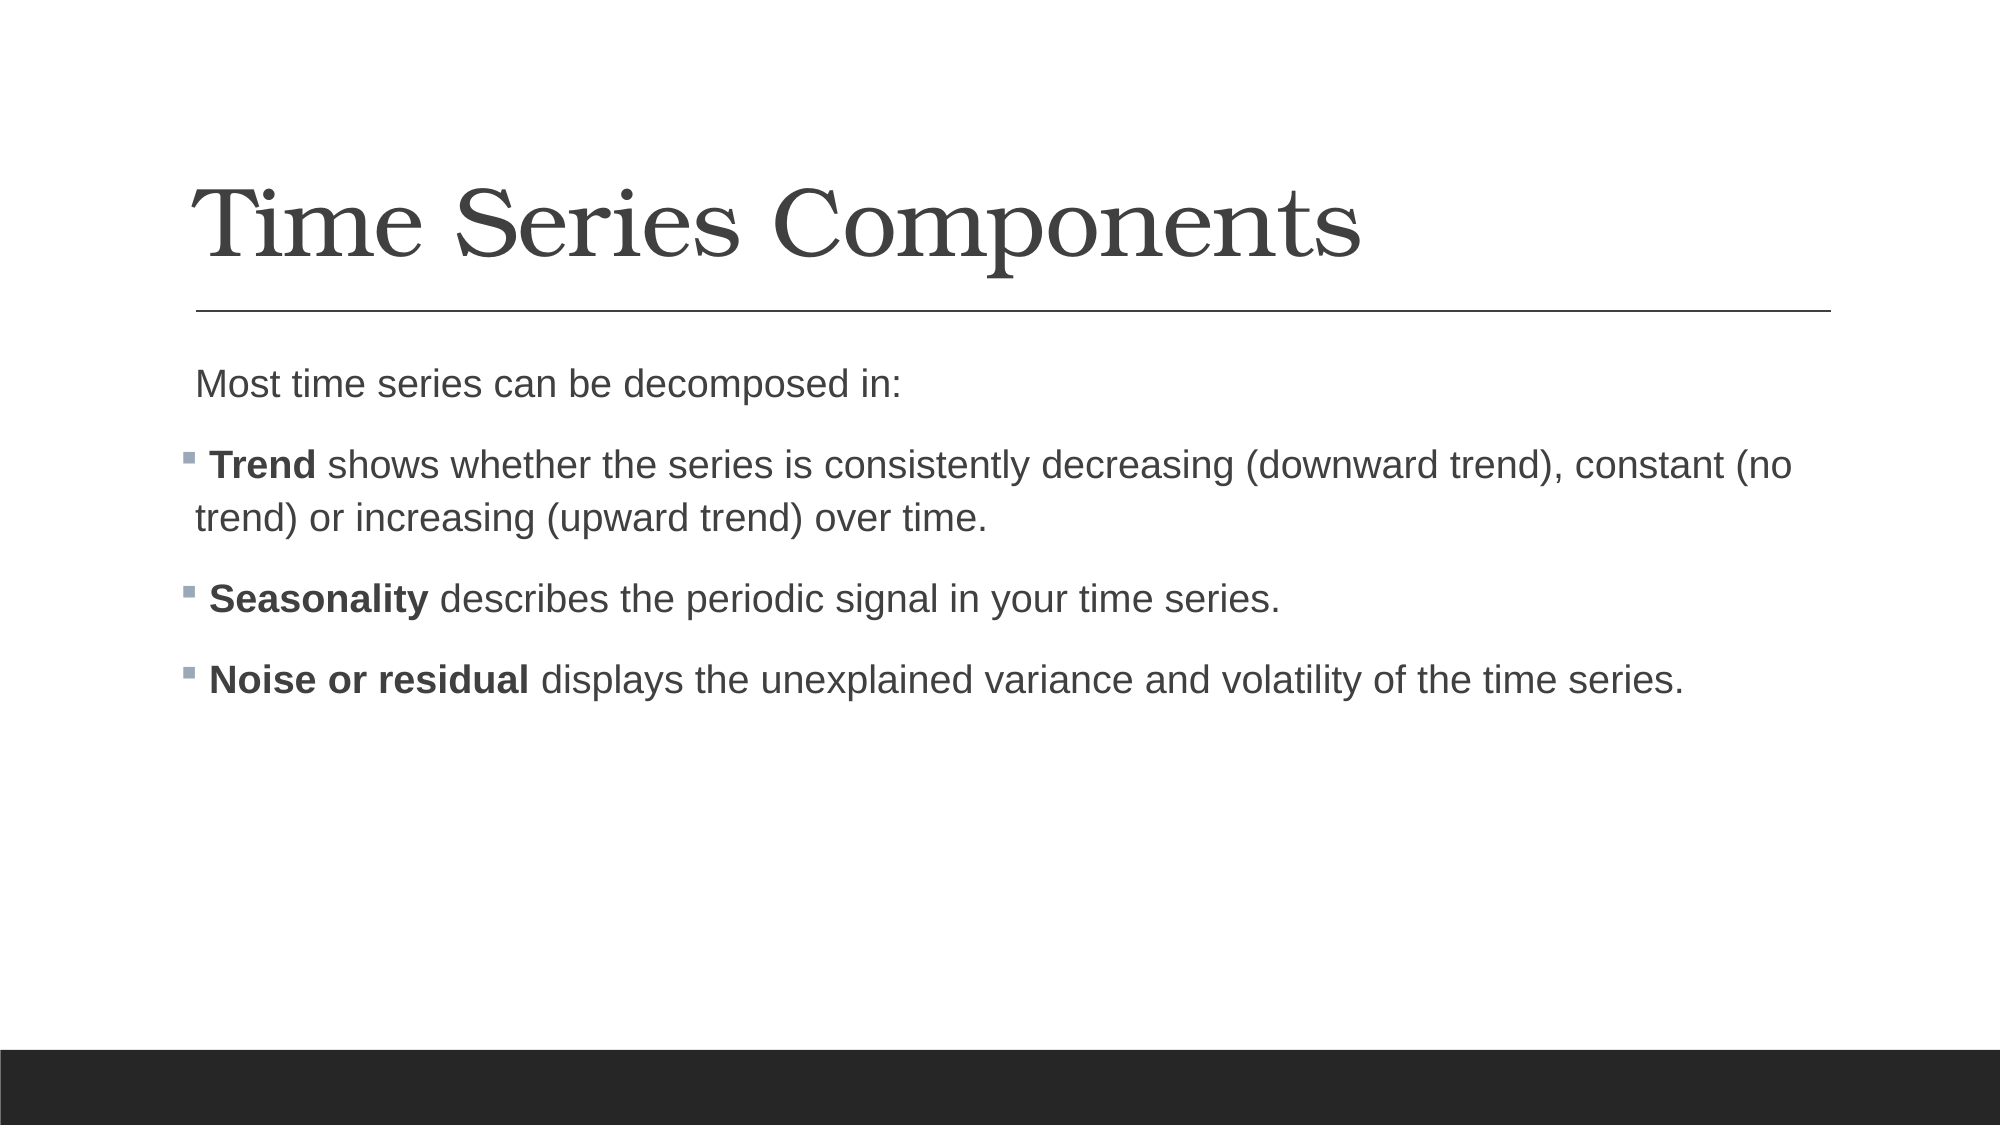

# Time Series Components
Most time series can be decomposed in:
 Trend shows whether the series is consistently decreasing (downward trend), constant (no trend) or increasing (upward trend) over time.
 Seasonality describes the periodic signal in your time series.
 Noise or residual displays the unexplained variance and volatility of the time series.